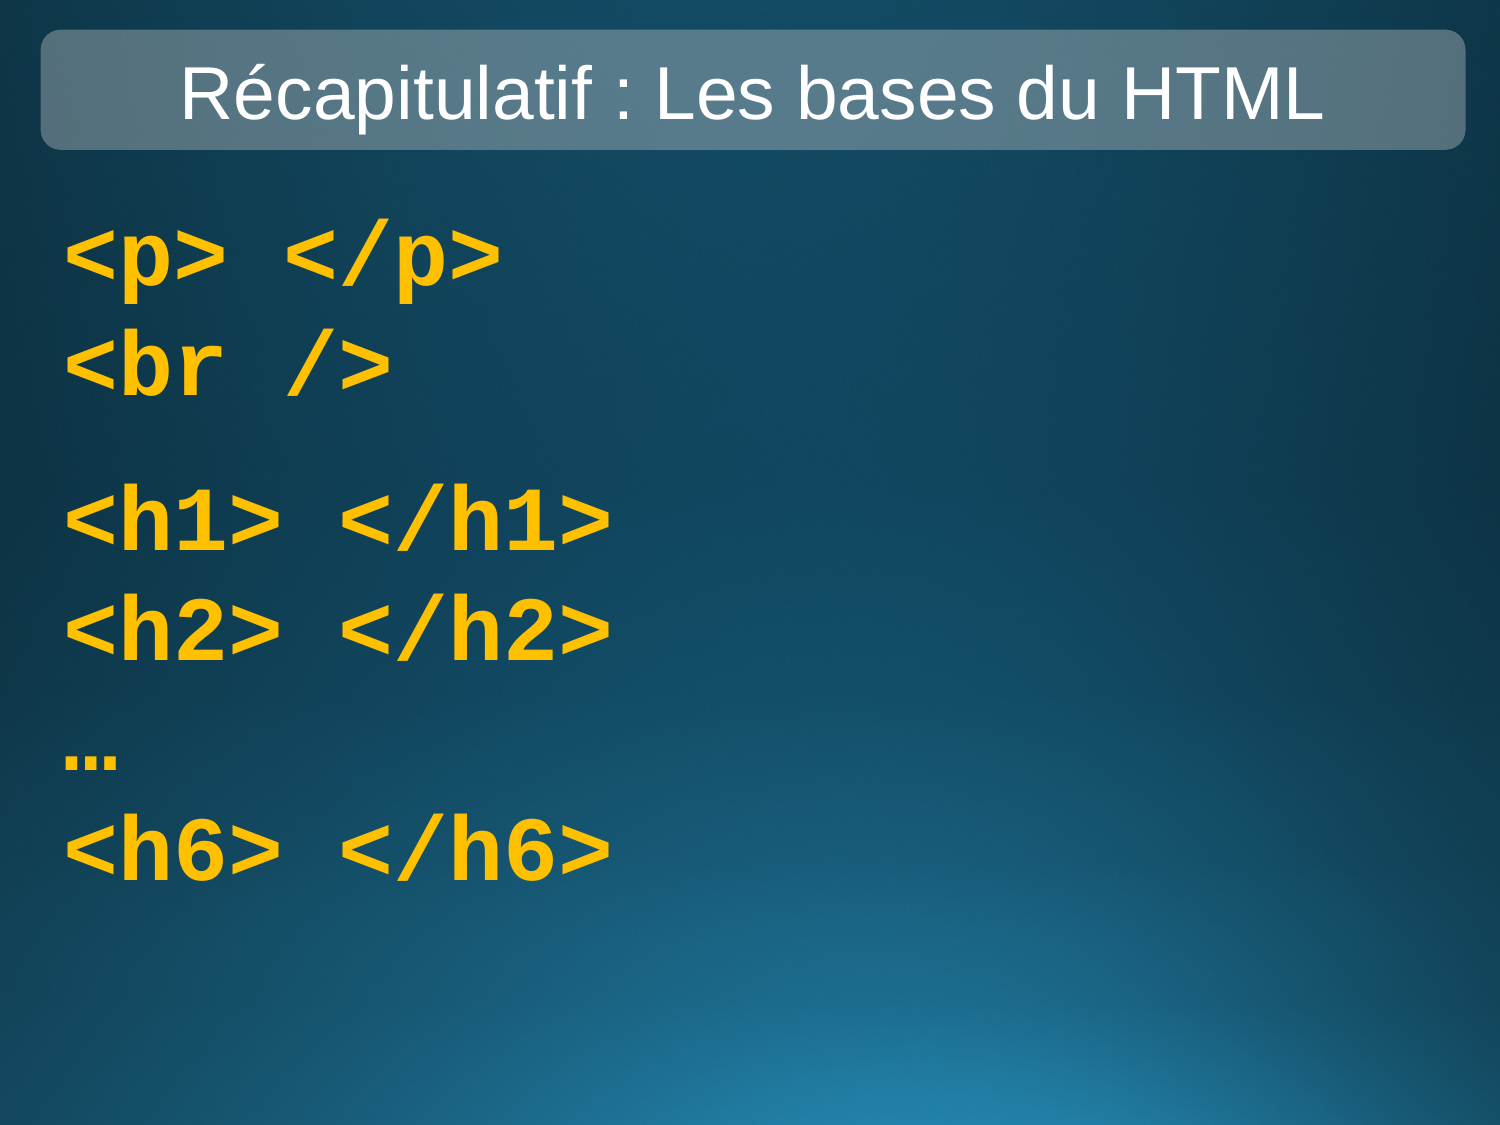

Récapitulatif : Les bases du HTML
<p> </p>
<br />

<h1> </h1>
<h2> </h2>
…
<h6> </h6>